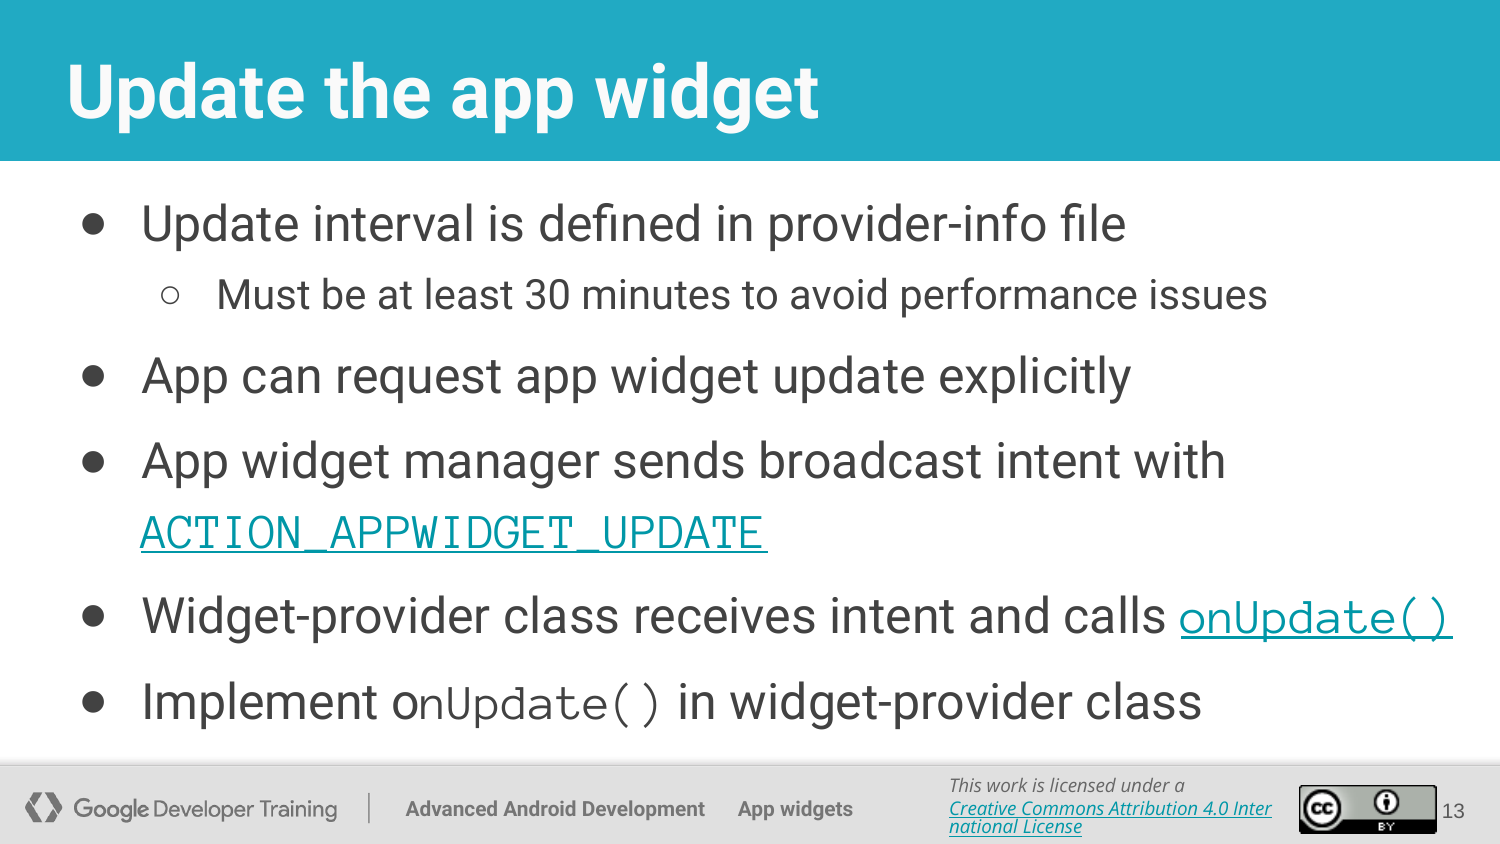

# Update the app widget
Update interval is defined in provider-info file
Must be at least 30 minutes to avoid performance issues
App can request app widget update explicitly
App widget manager sends broadcast intent with ACTION_APPWIDGET_UPDATE
Widget-provider class receives intent and calls onUpdate()
Implement onUpdate() in widget-provider class
13